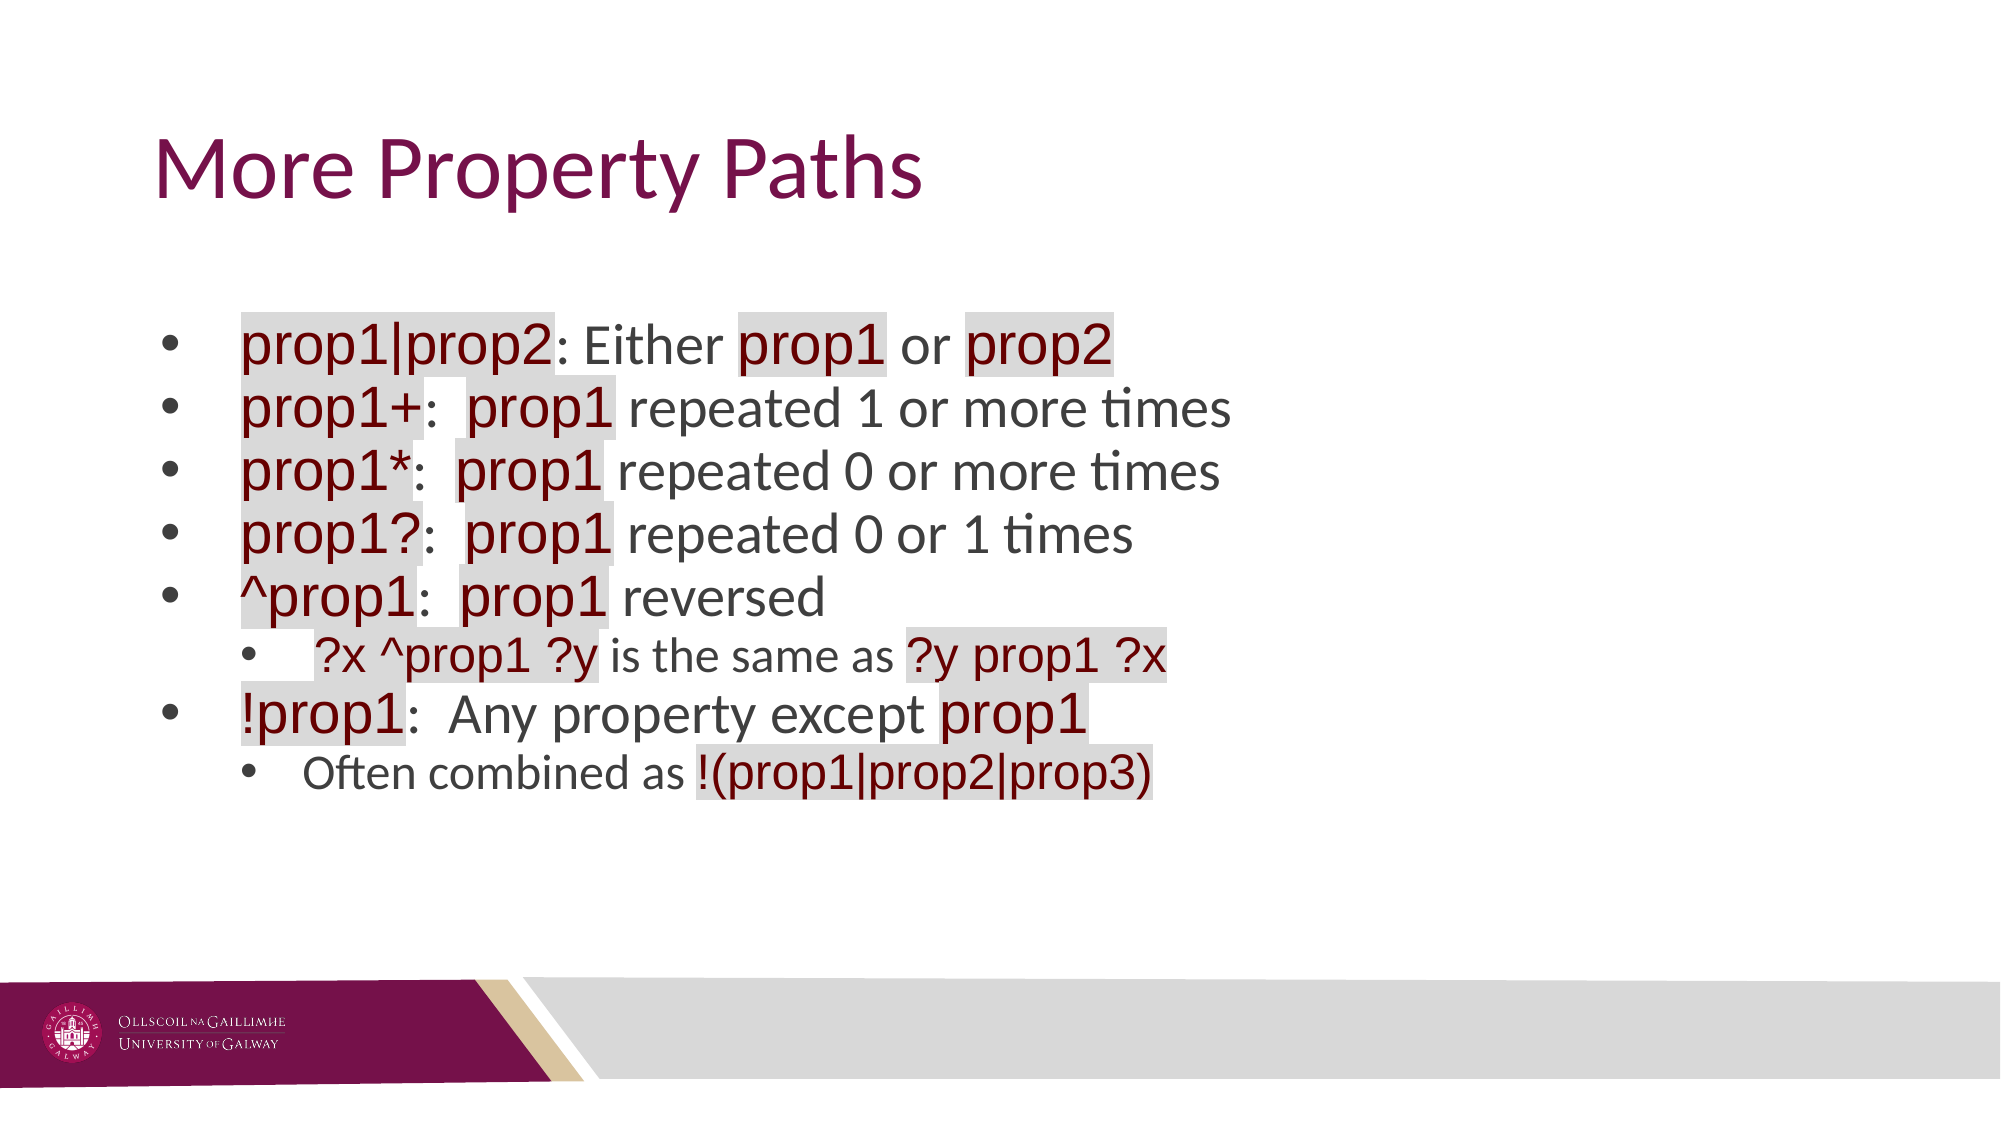

# More Property Paths
 prop1|prop2: Either prop1 or prop2
 prop1+:  prop1 repeated 1 or more times
 prop1*:  prop1 repeated 0 or more times
 prop1?:  prop1 repeated 0 or 1 times
 ^prop1:  prop1 reversed
 ?x ^prop1 ?y is the same as ?y prop1 ?x
 !prop1:  Any property except prop1
Often combined as !(prop1|prop2|prop3)